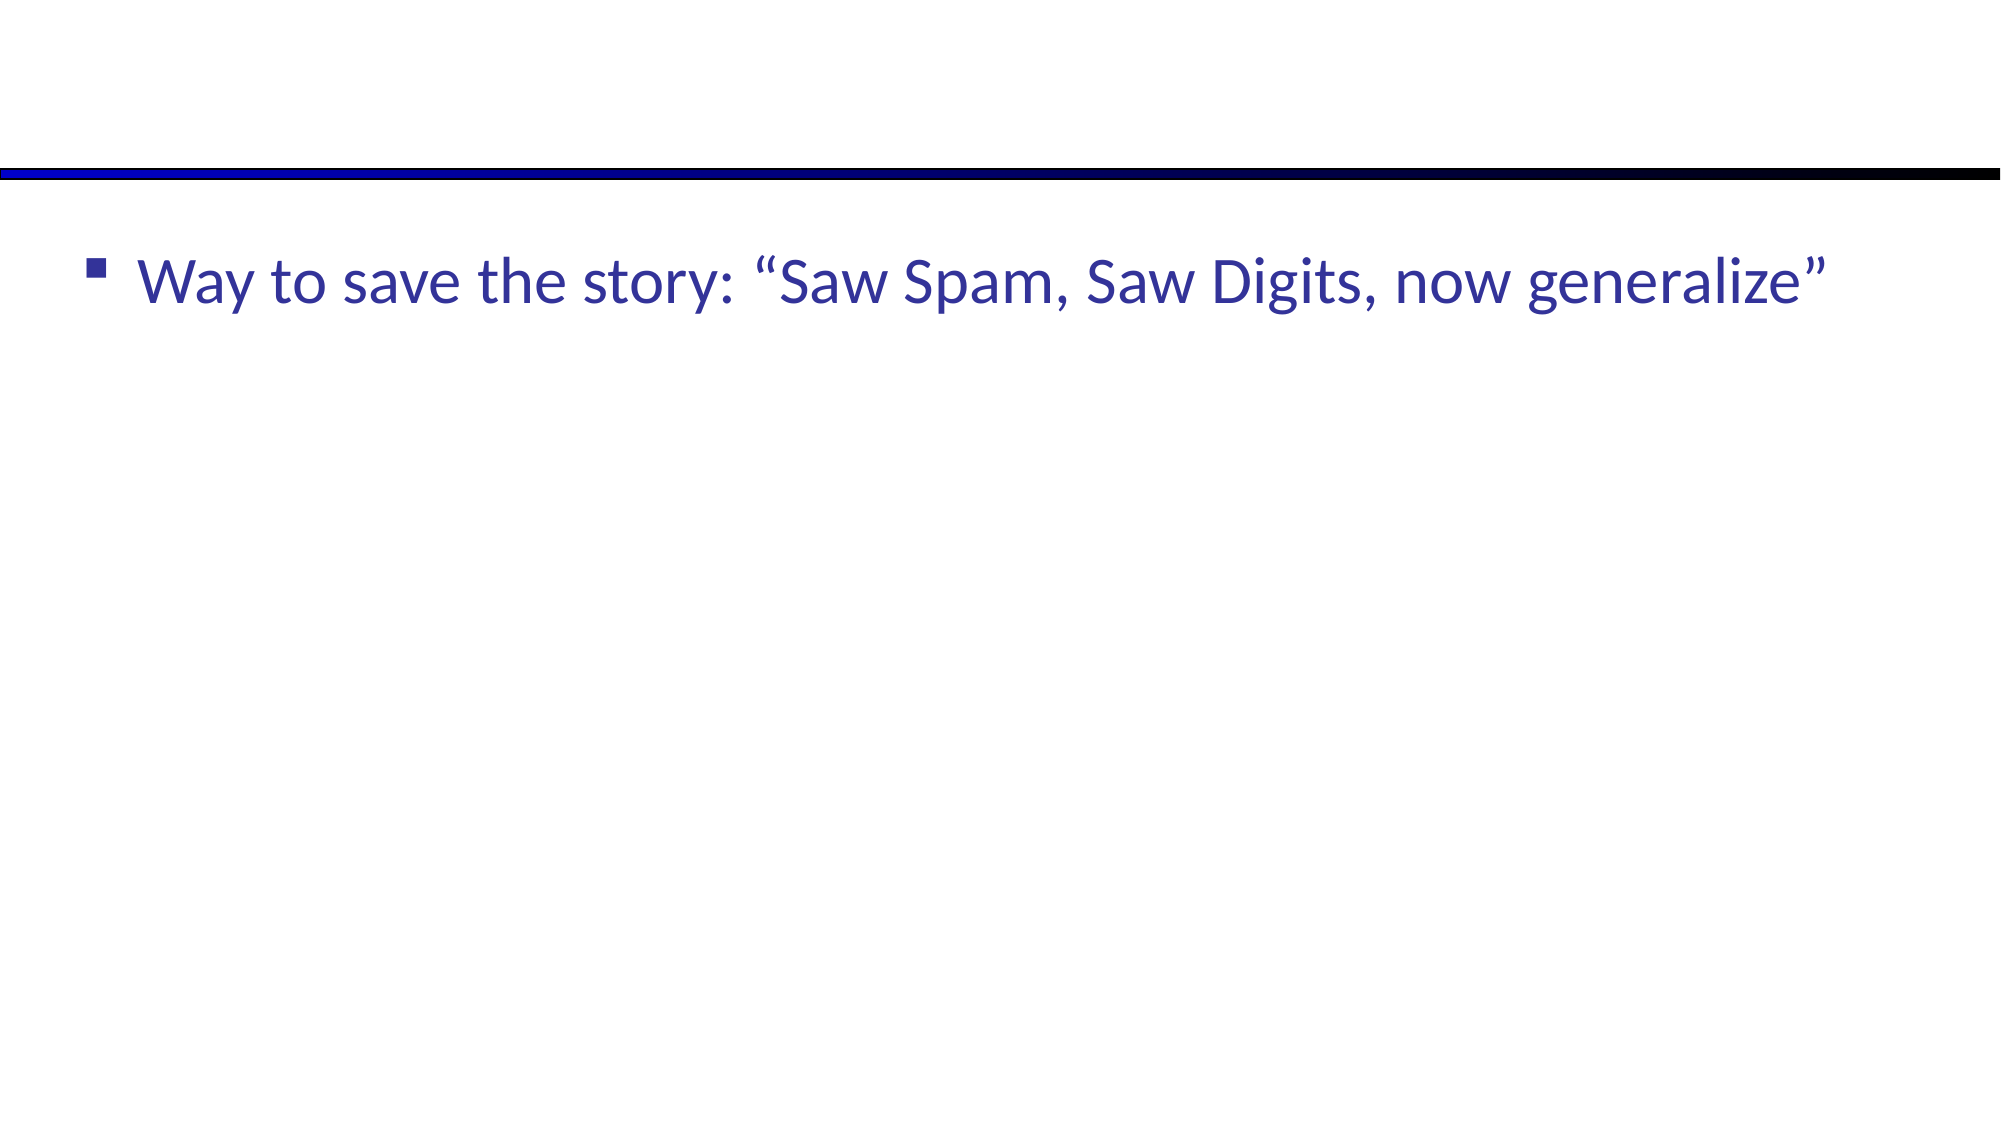

#
Way to save the story: “Saw Spam, Saw Digits, now generalize”